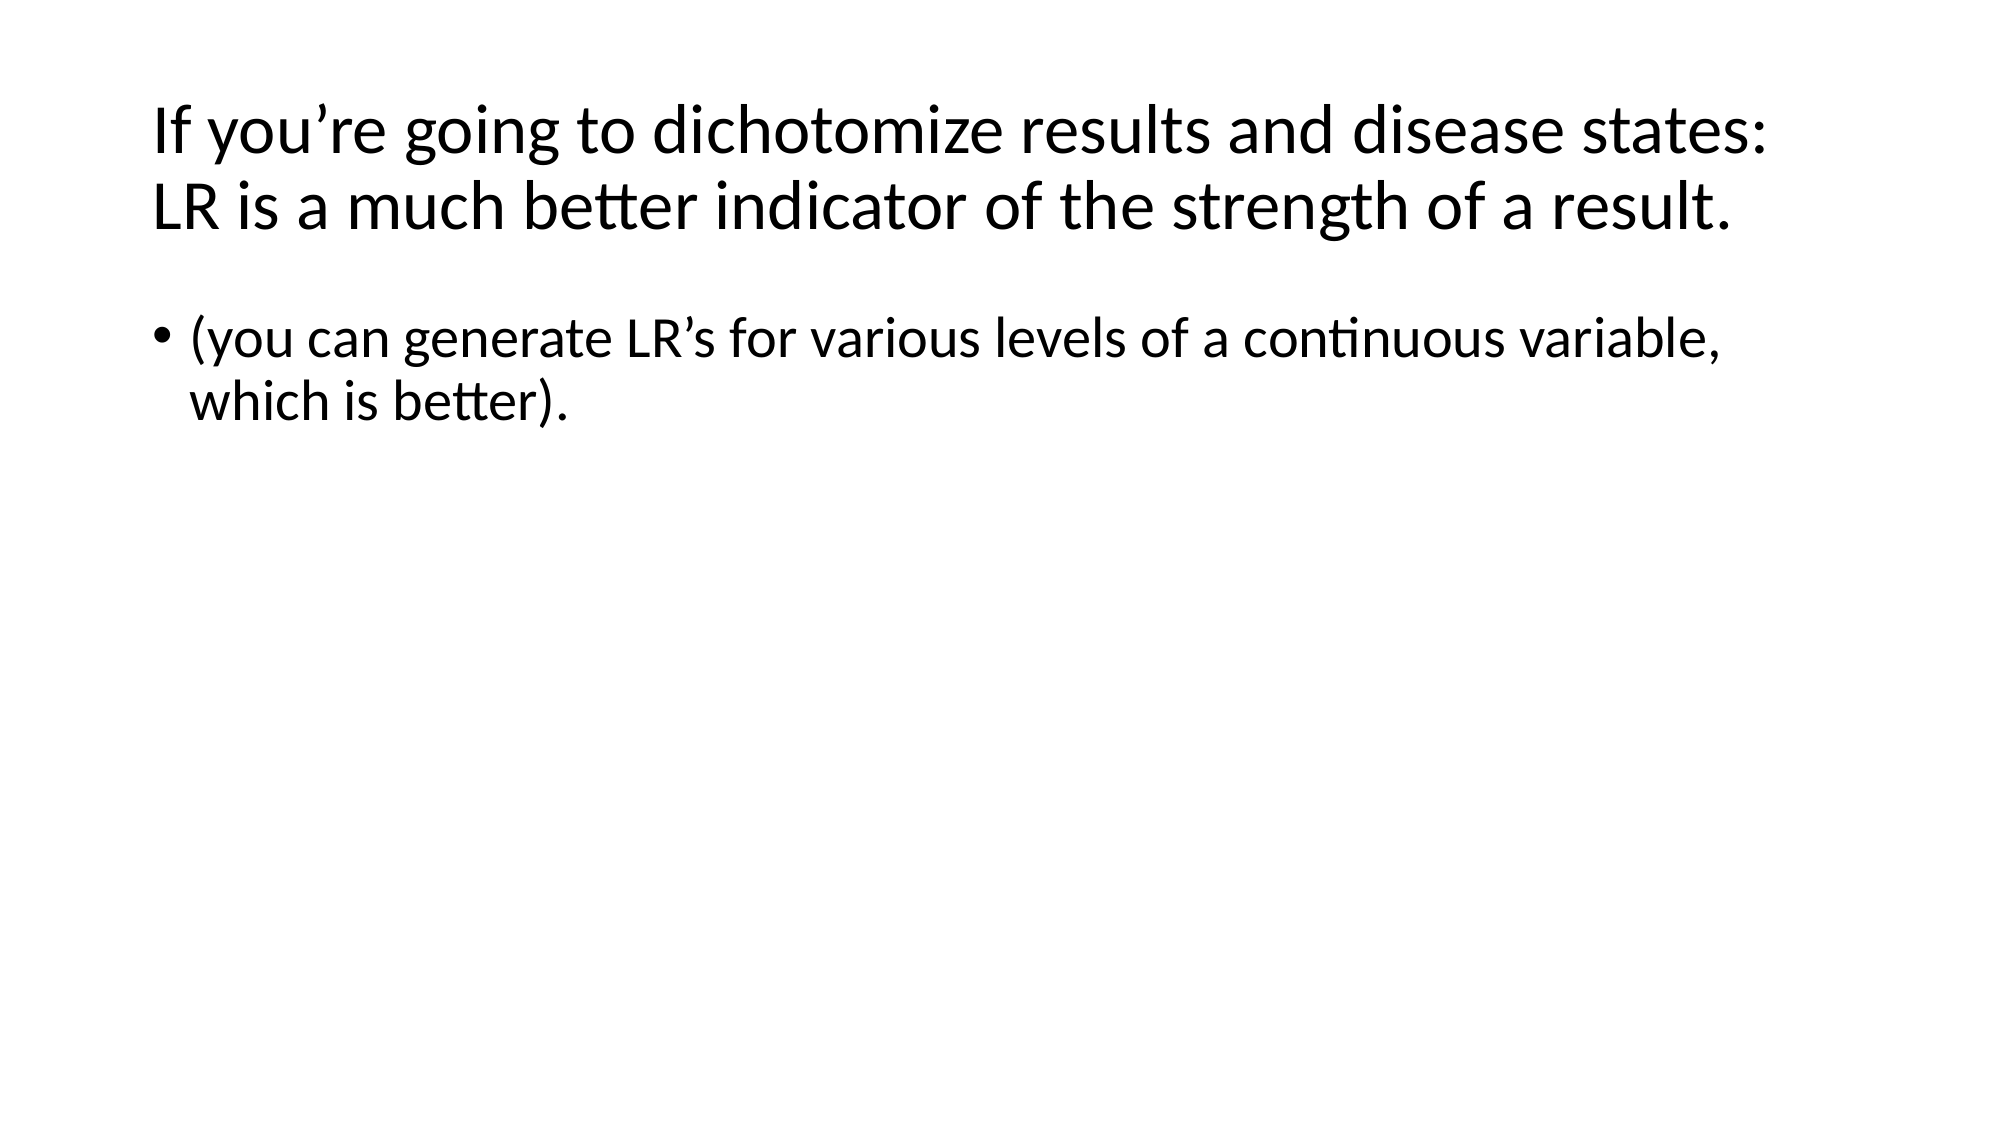

# If you’re going to dichotomize results and disease states: LR is a much better indicator of the strength of a result.
(you can generate LR’s for various levels of a continuous variable, which is better).